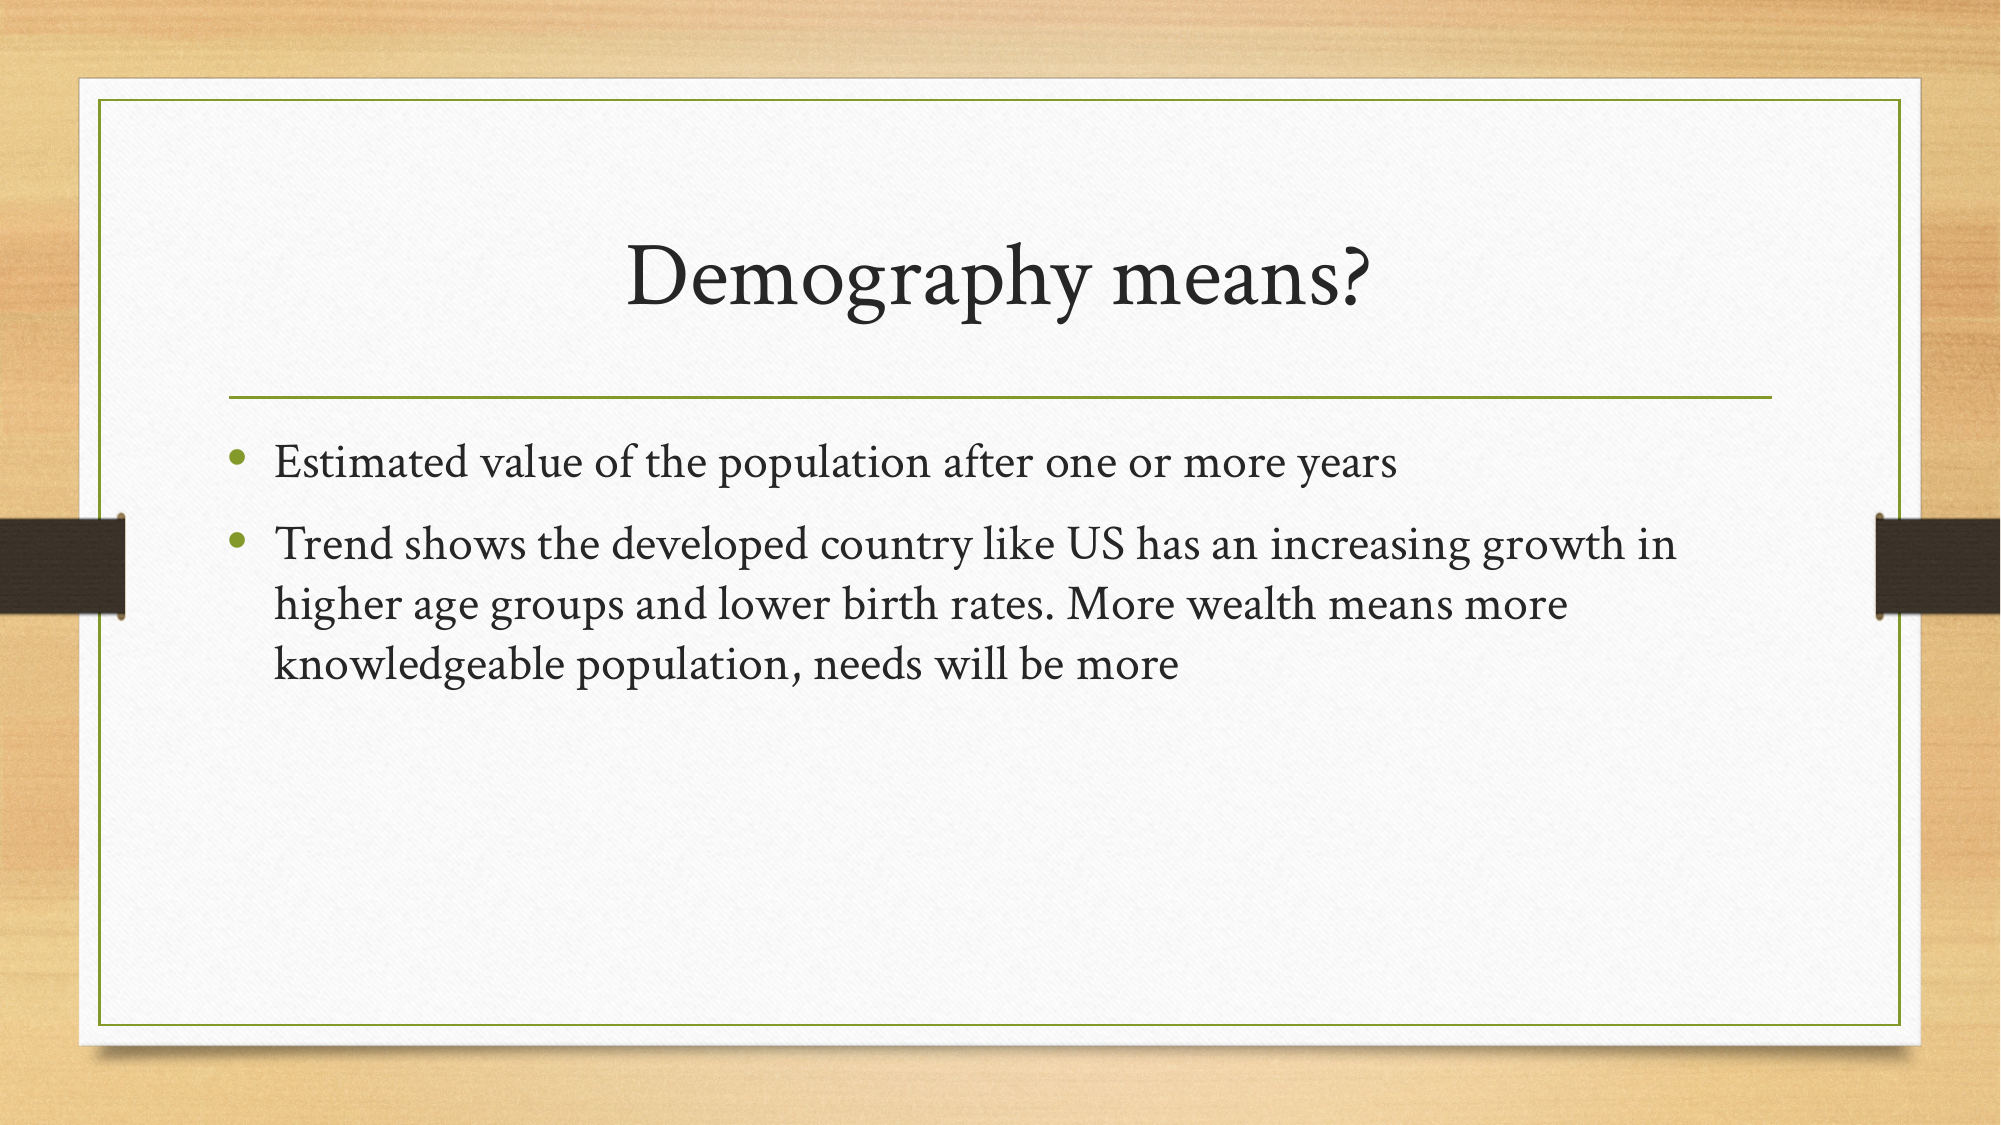

# Demography means?
Estimated value of the population after one or more years
Trend shows the developed country like US has an increasing growth in higher age groups and lower birth rates. More wealth means more knowledgeable population, needs will be more